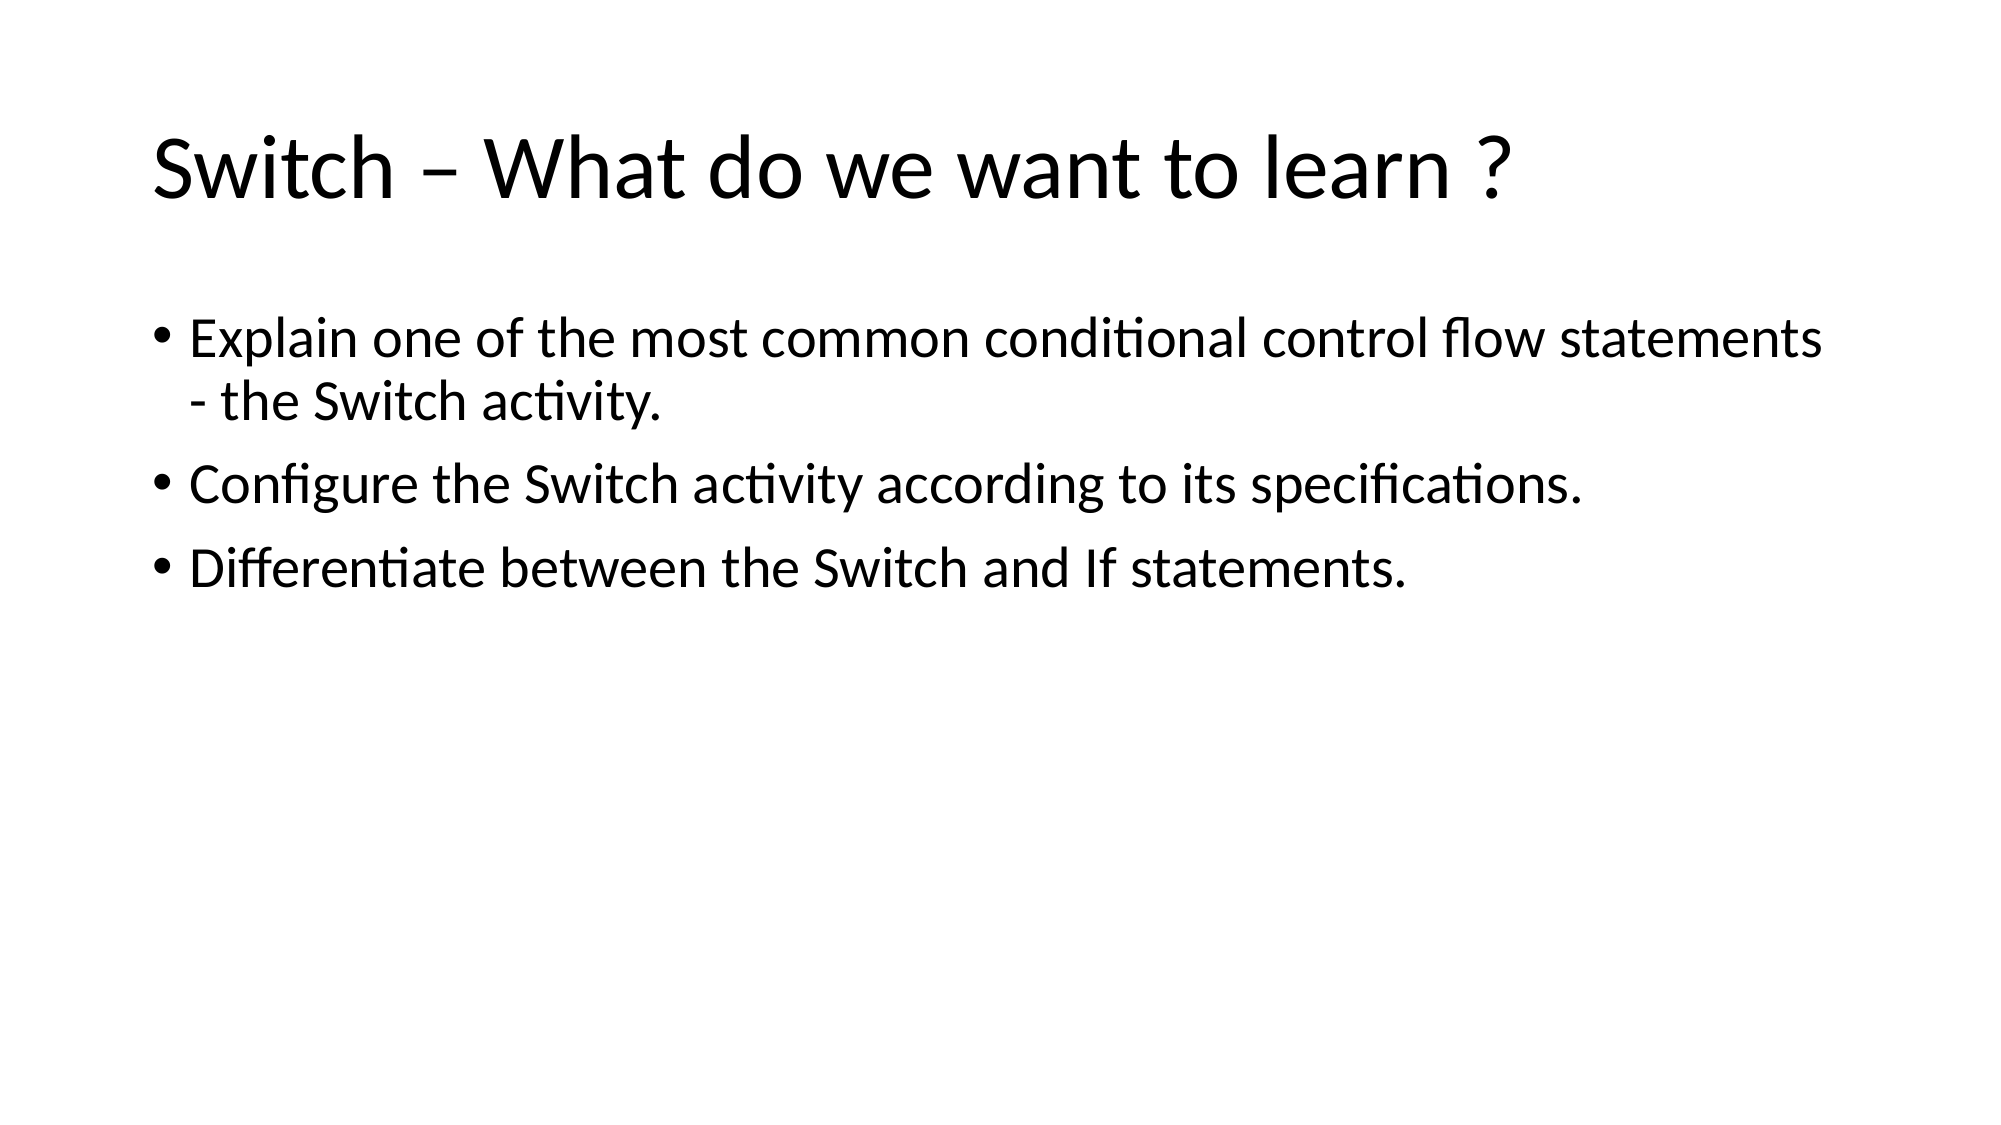

# Switch – What do we want to learn ?
Explain one of the most common conditional control flow statements - the Switch activity.
Configure the Switch activity according to its specifications.
Differentiate between the Switch and If statements.